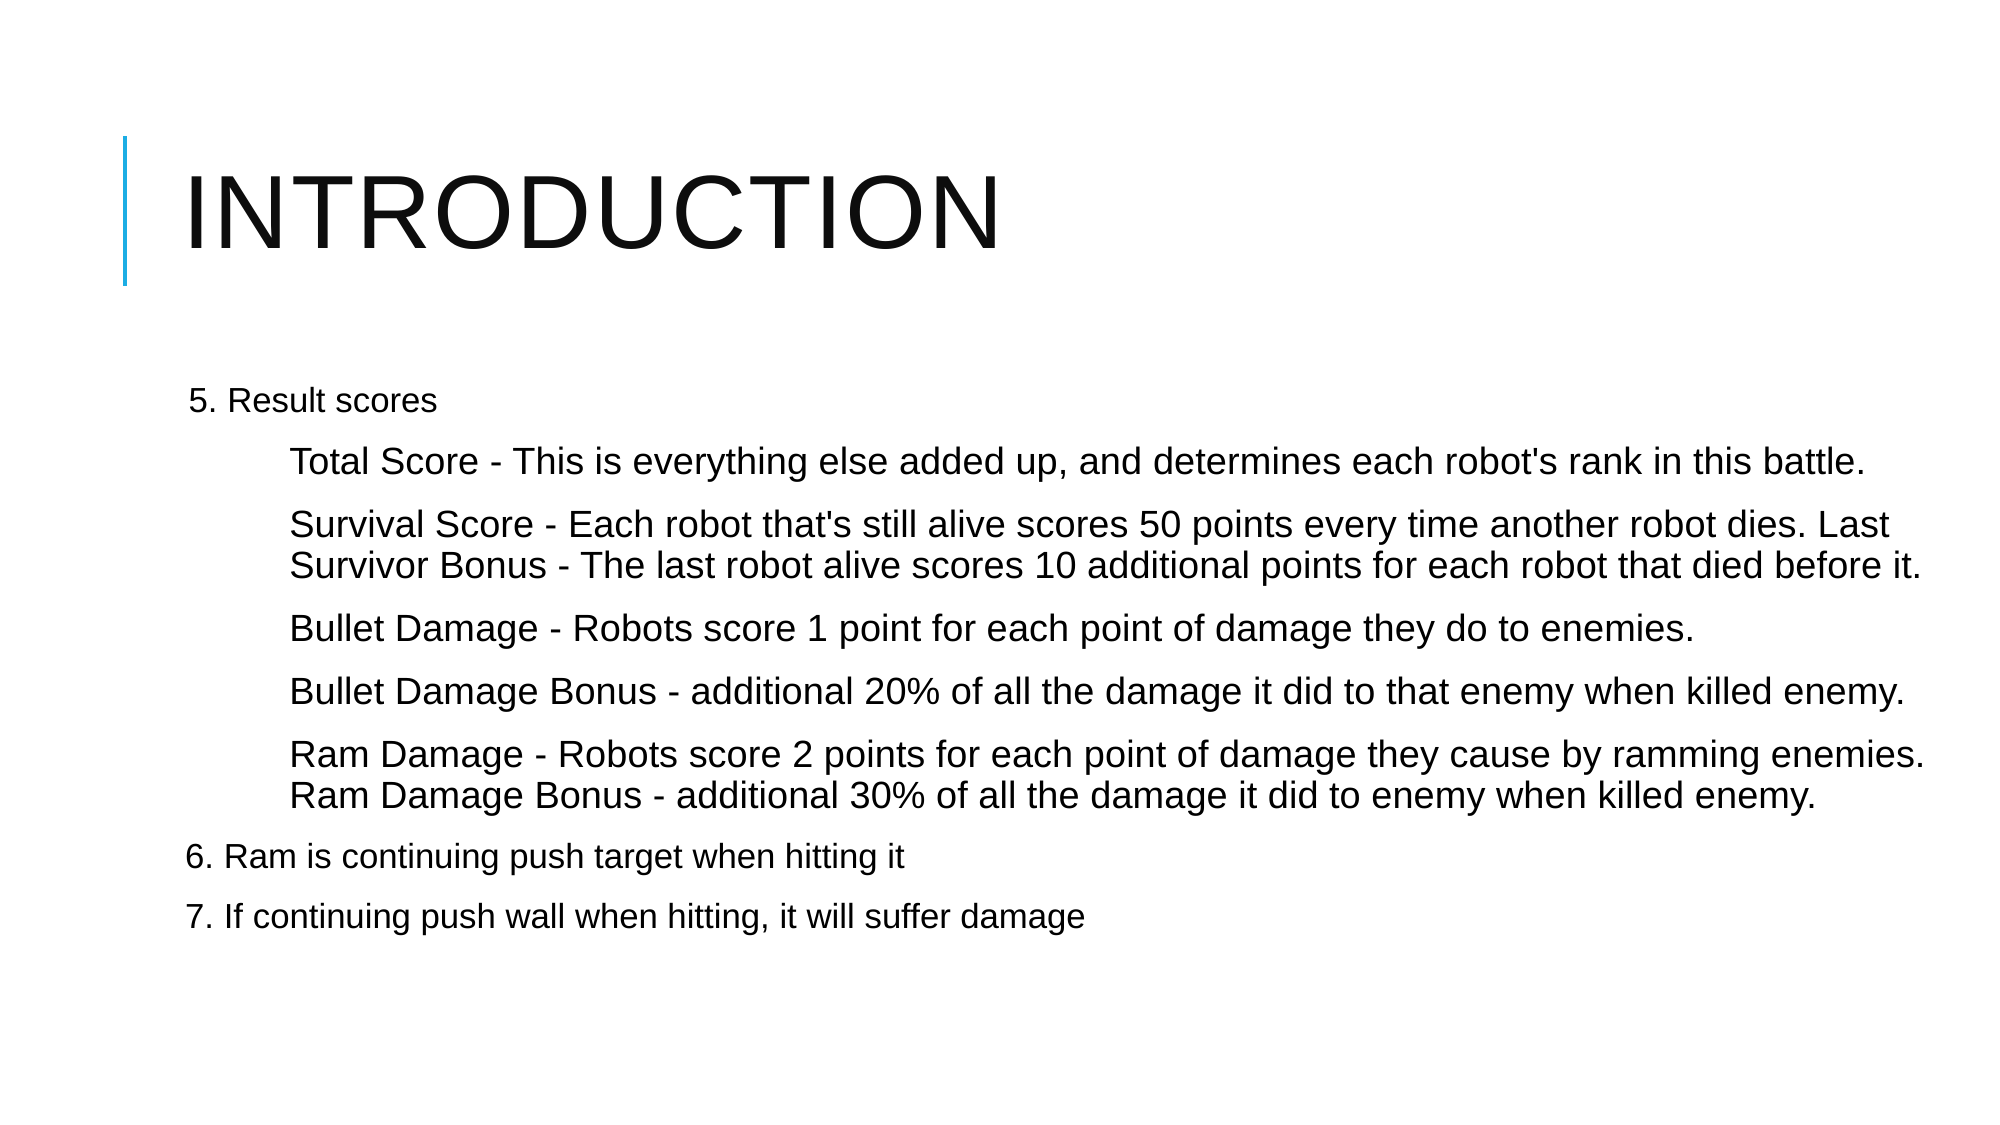

# Introduction
5. Result scores
	Total Score - This is everything else added up, and determines each robot's rank in this battle.
	Survival Score - Each robot that's still alive scores 50 points every time another robot dies. Last 	Survivor Bonus - The last robot alive scores 10 additional points for each robot that died before it.
	Bullet Damage - Robots score 1 point for each point of damage they do to enemies.
	Bullet Damage Bonus - additional 20% of all the damage it did to that enemy when killed enemy.
	Ram Damage - Robots score 2 points for each point of damage they cause by ramming enemies. 	Ram Damage Bonus - additional 30% of all the damage it did to enemy when killed enemy.
 6. Ram is continuing push target when hitting it
 7. If continuing push wall when hitting, it will suffer damage